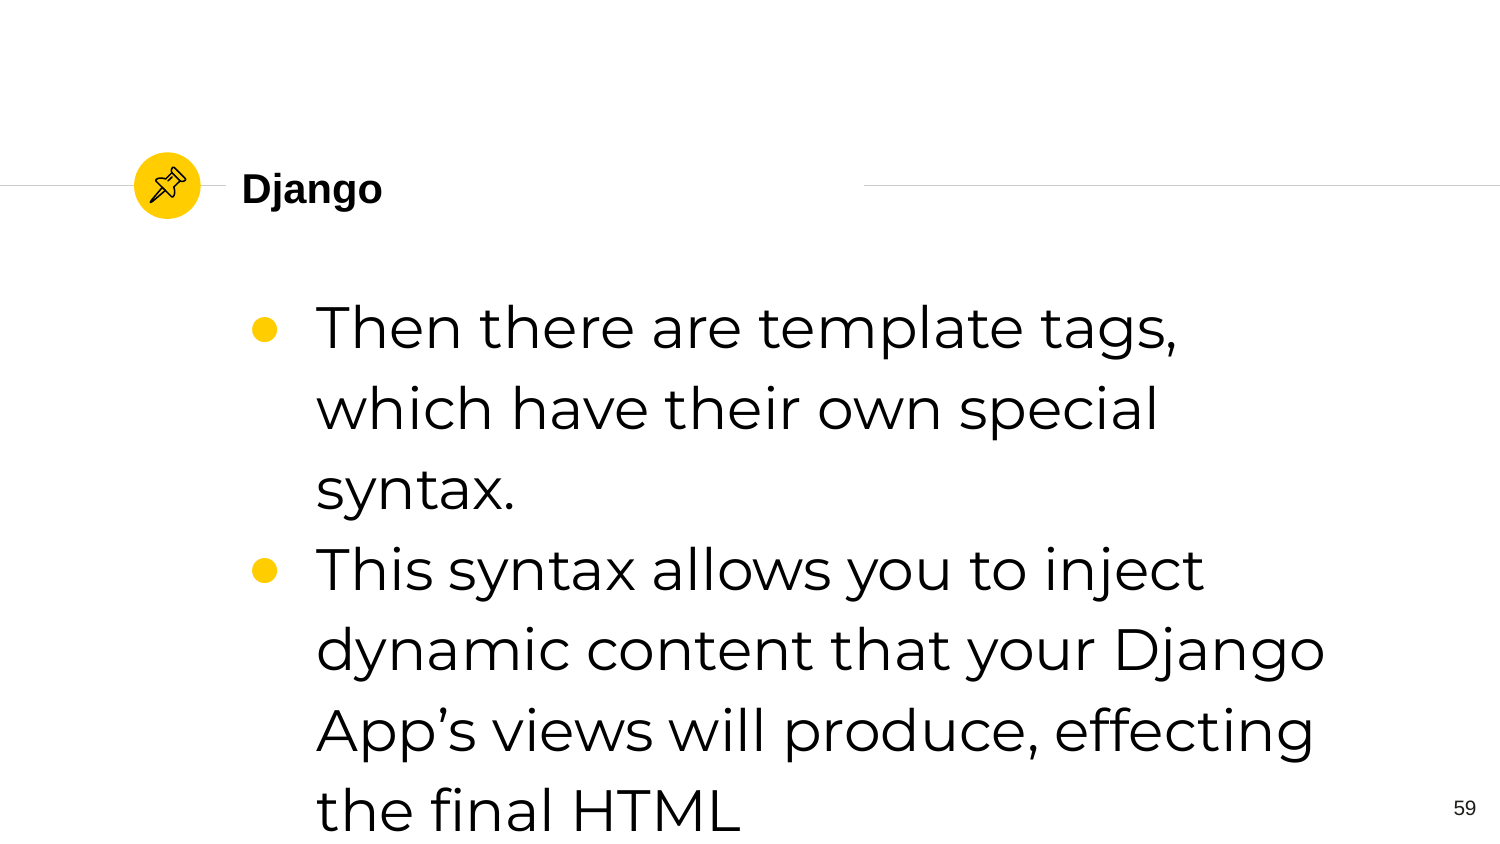

# Django

Then there are template tags, which have their own special syntax.
This syntax allows you to inject dynamic content that your Django App’s views will produce, effecting the final HTML
59